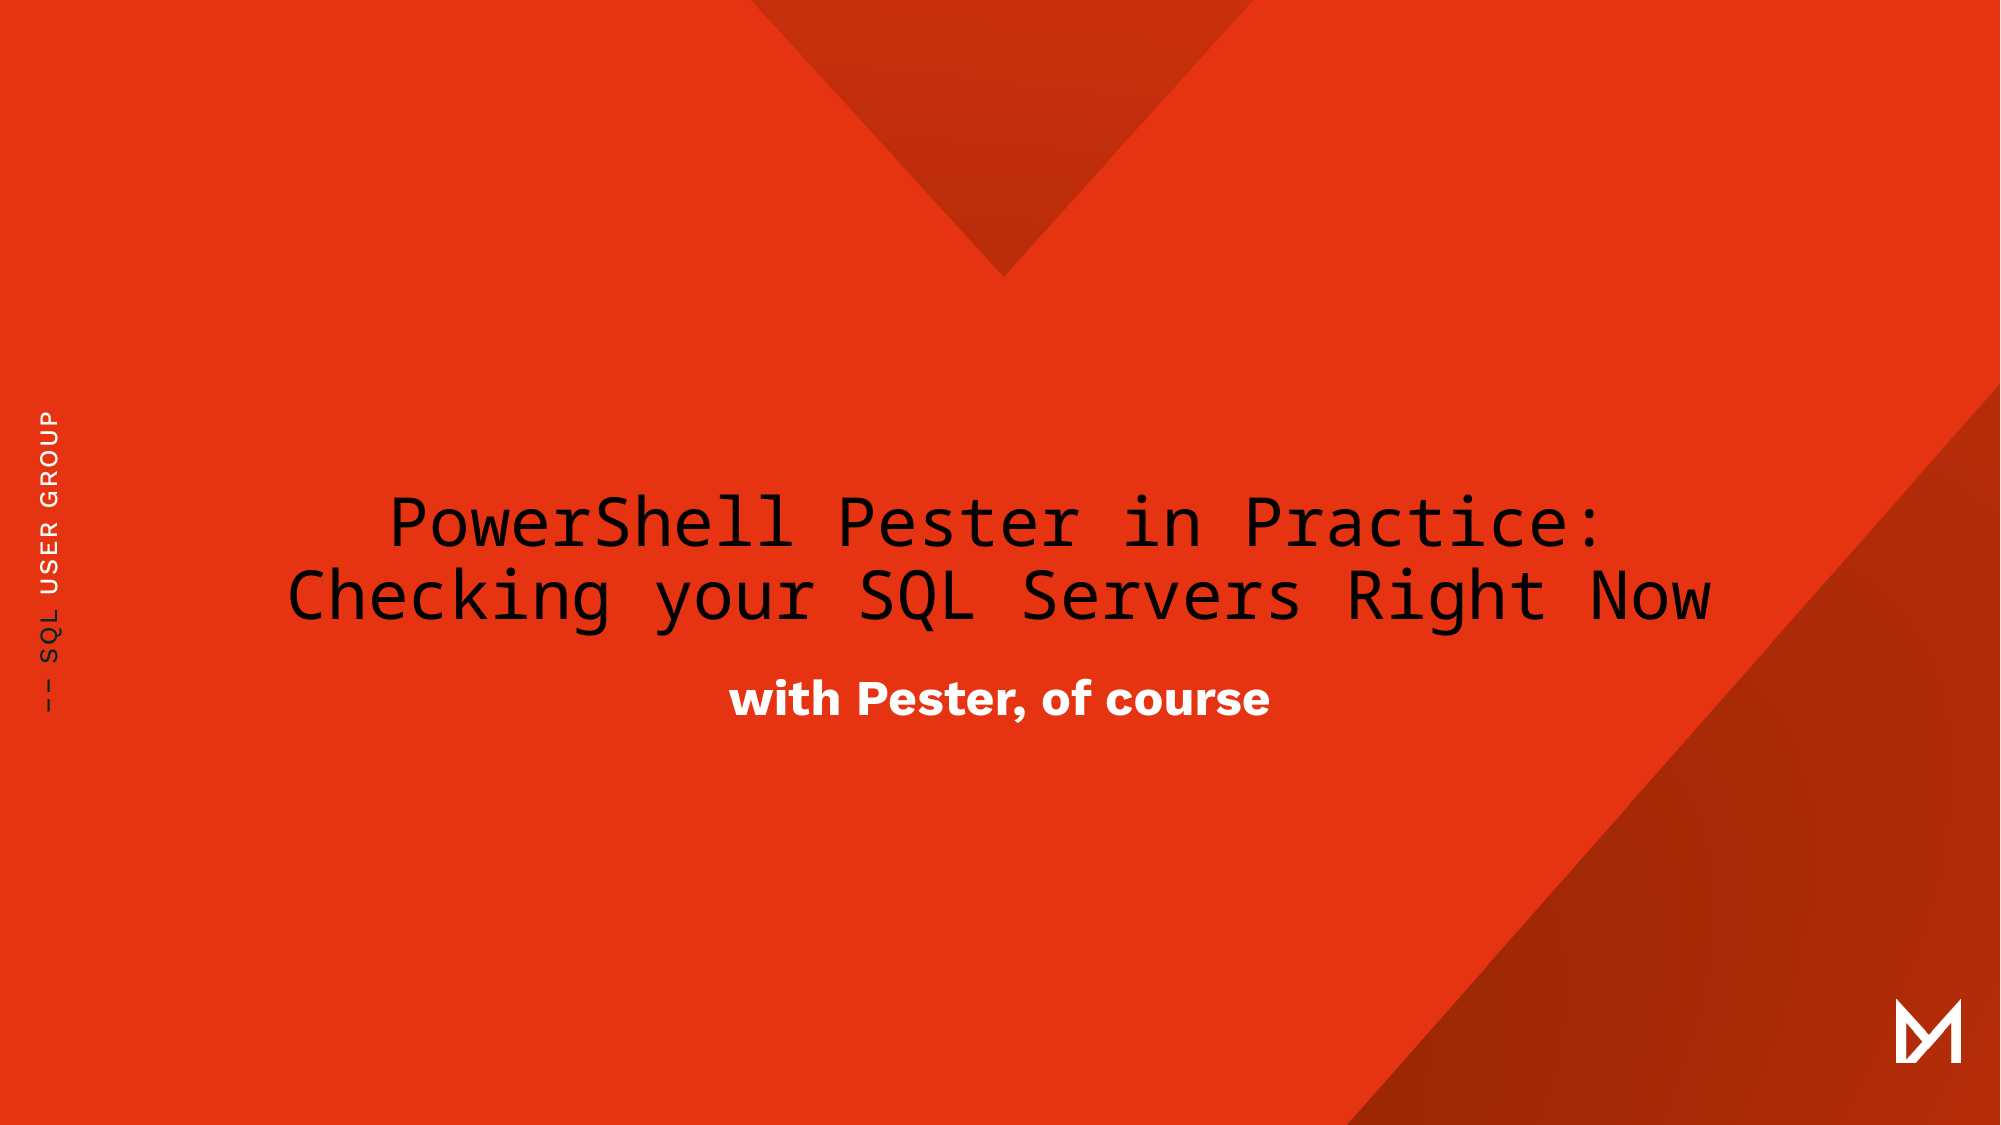

# PowerShell Pester in Practice: Checking your SQL Servers Right Now
with Pester, of course